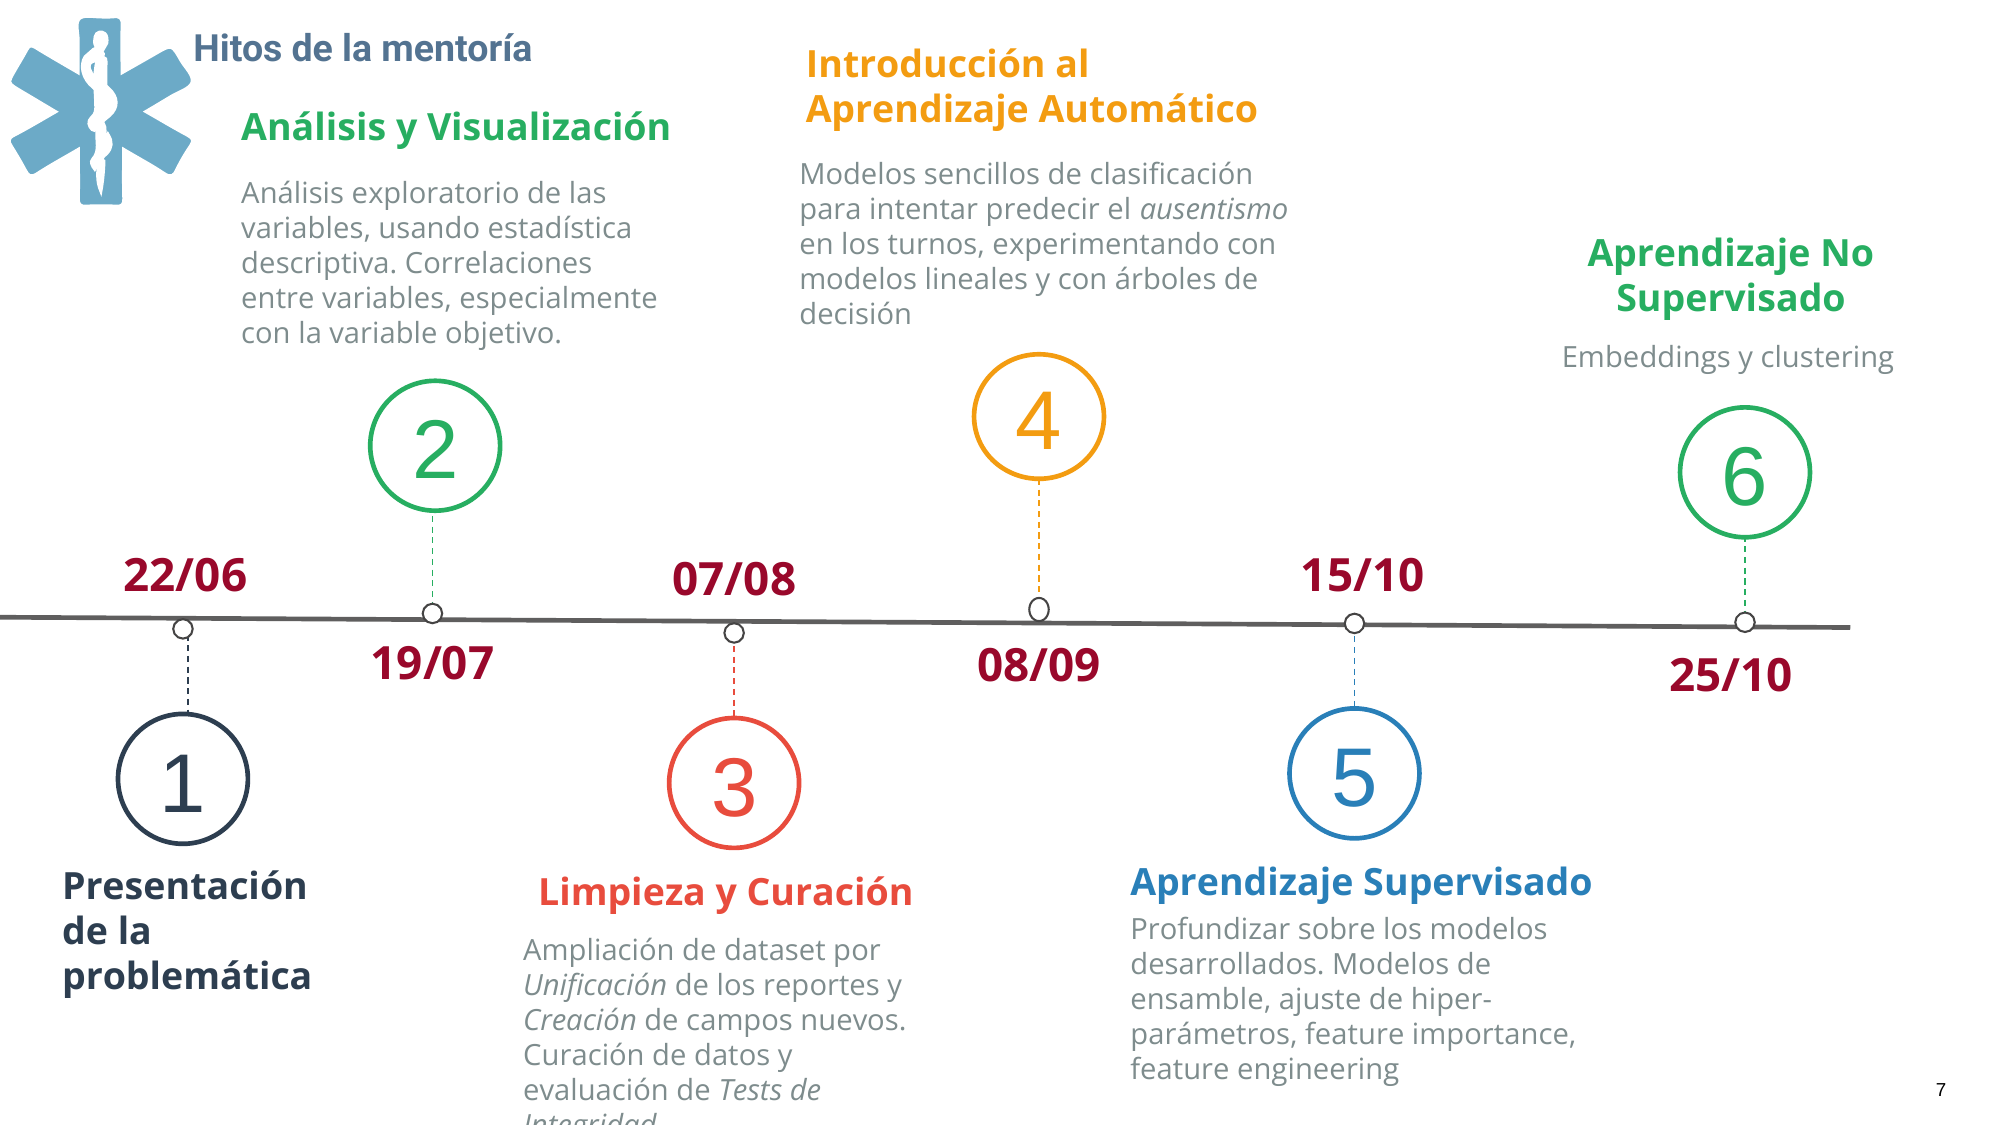

Hitos de la mentoría

Introducción al Aprendizaje Automático
Modelos sencillos de clasificación para intentar predecir el ausentismo en los turnos, experimentando con modelos lineales y con árboles de decisión
Análisis y Visualización
Análisis exploratorio de las variables, usando estadística descriptiva. Correlaciones entre variables, especialmente con la variable objetivo.
Aprendizaje No Supervisado
Embeddings y clustering
4

2

6

22/06
15/10
07/08

5

1

3
19/07
08/09
25/10
Aprendizaje Supervisado

Profundizar sobre los modelos desarrollados. Modelos de ensamble, ajuste de hiper-parámetros, feature importance, feature engineering
Presentación de la problemática
Limpieza y Curación
Ampliación de dataset por Unificación de los reportes y Creación de campos nuevos. Curación de datos y evaluación de Tests de Integridad.
7